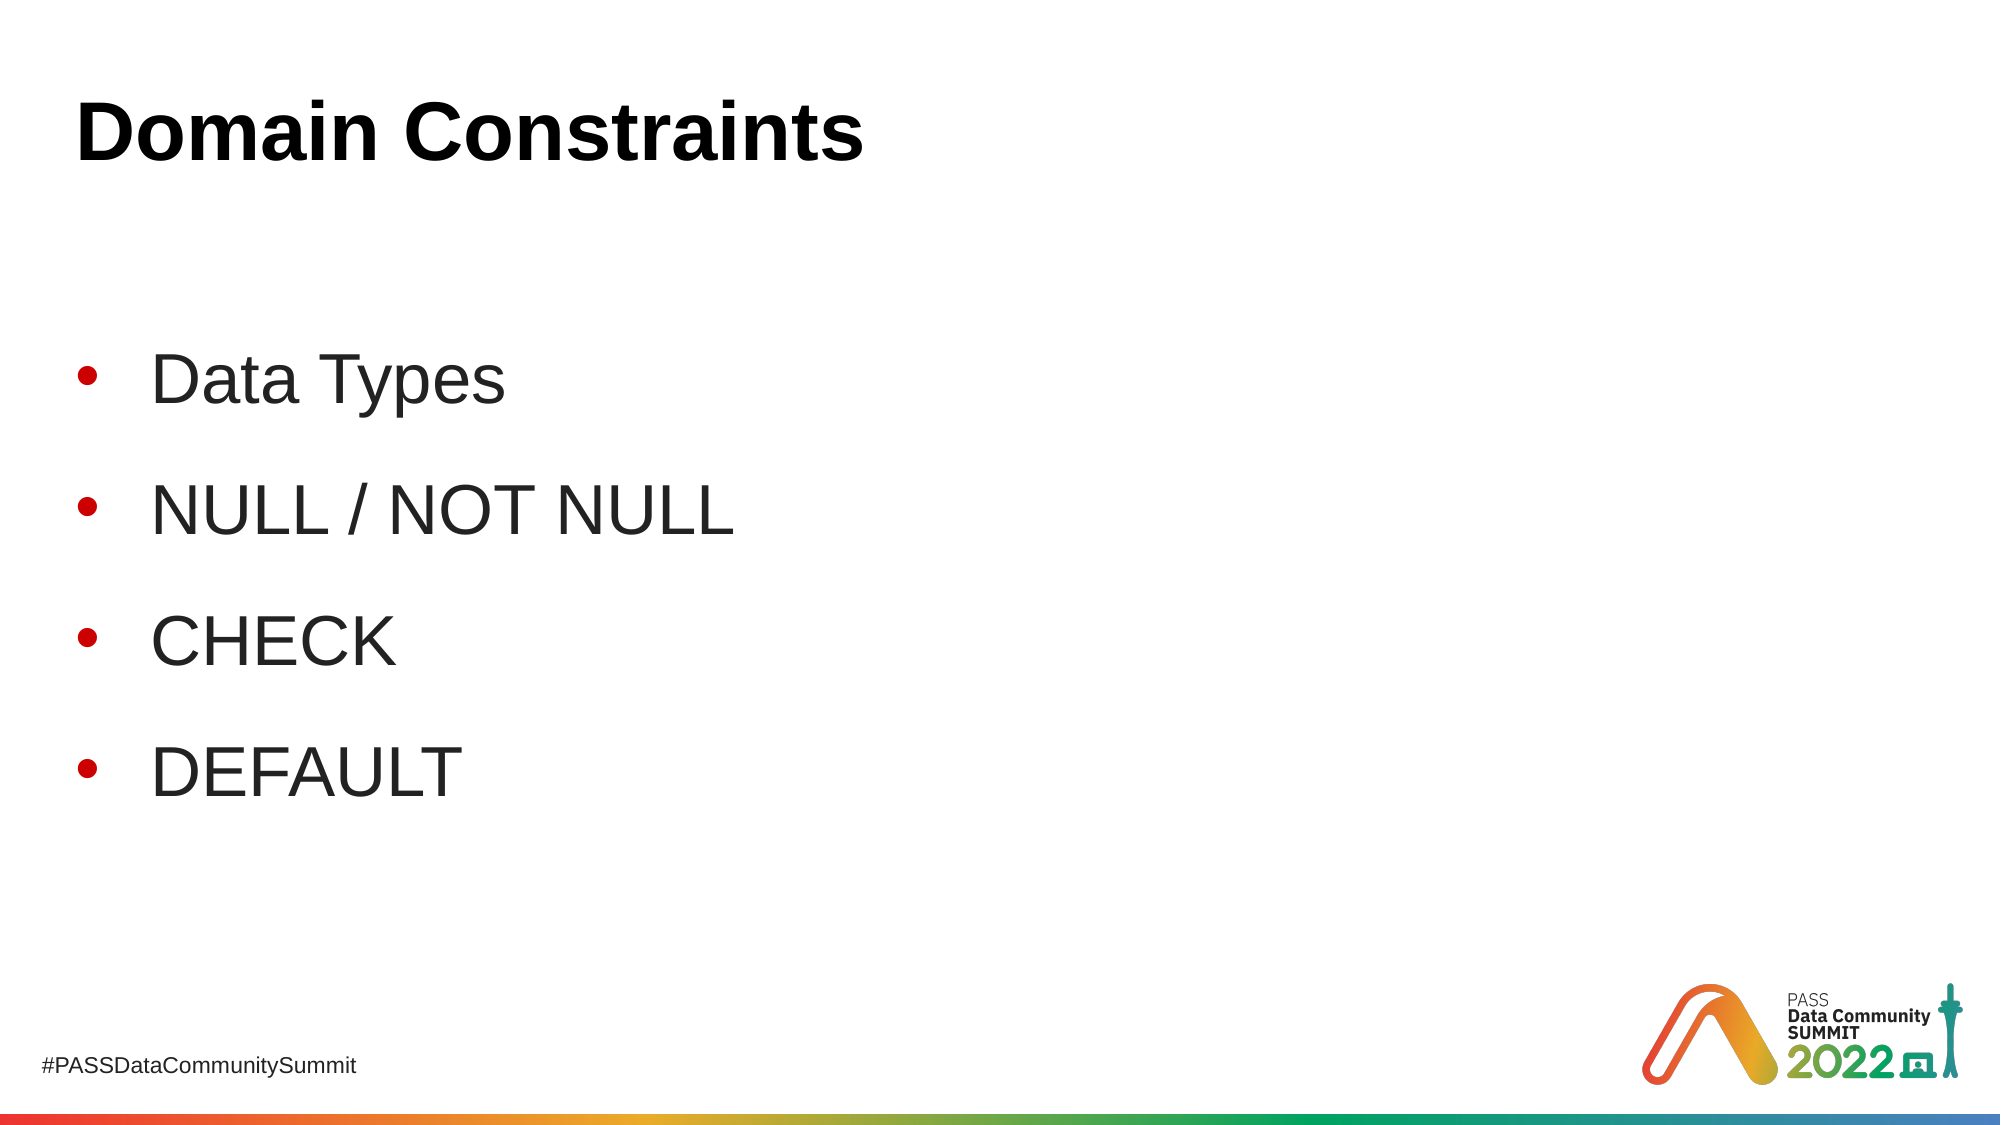

# Domain Constraints
Data Types
NULL / NOT NULL
CHECK
DEFAULT